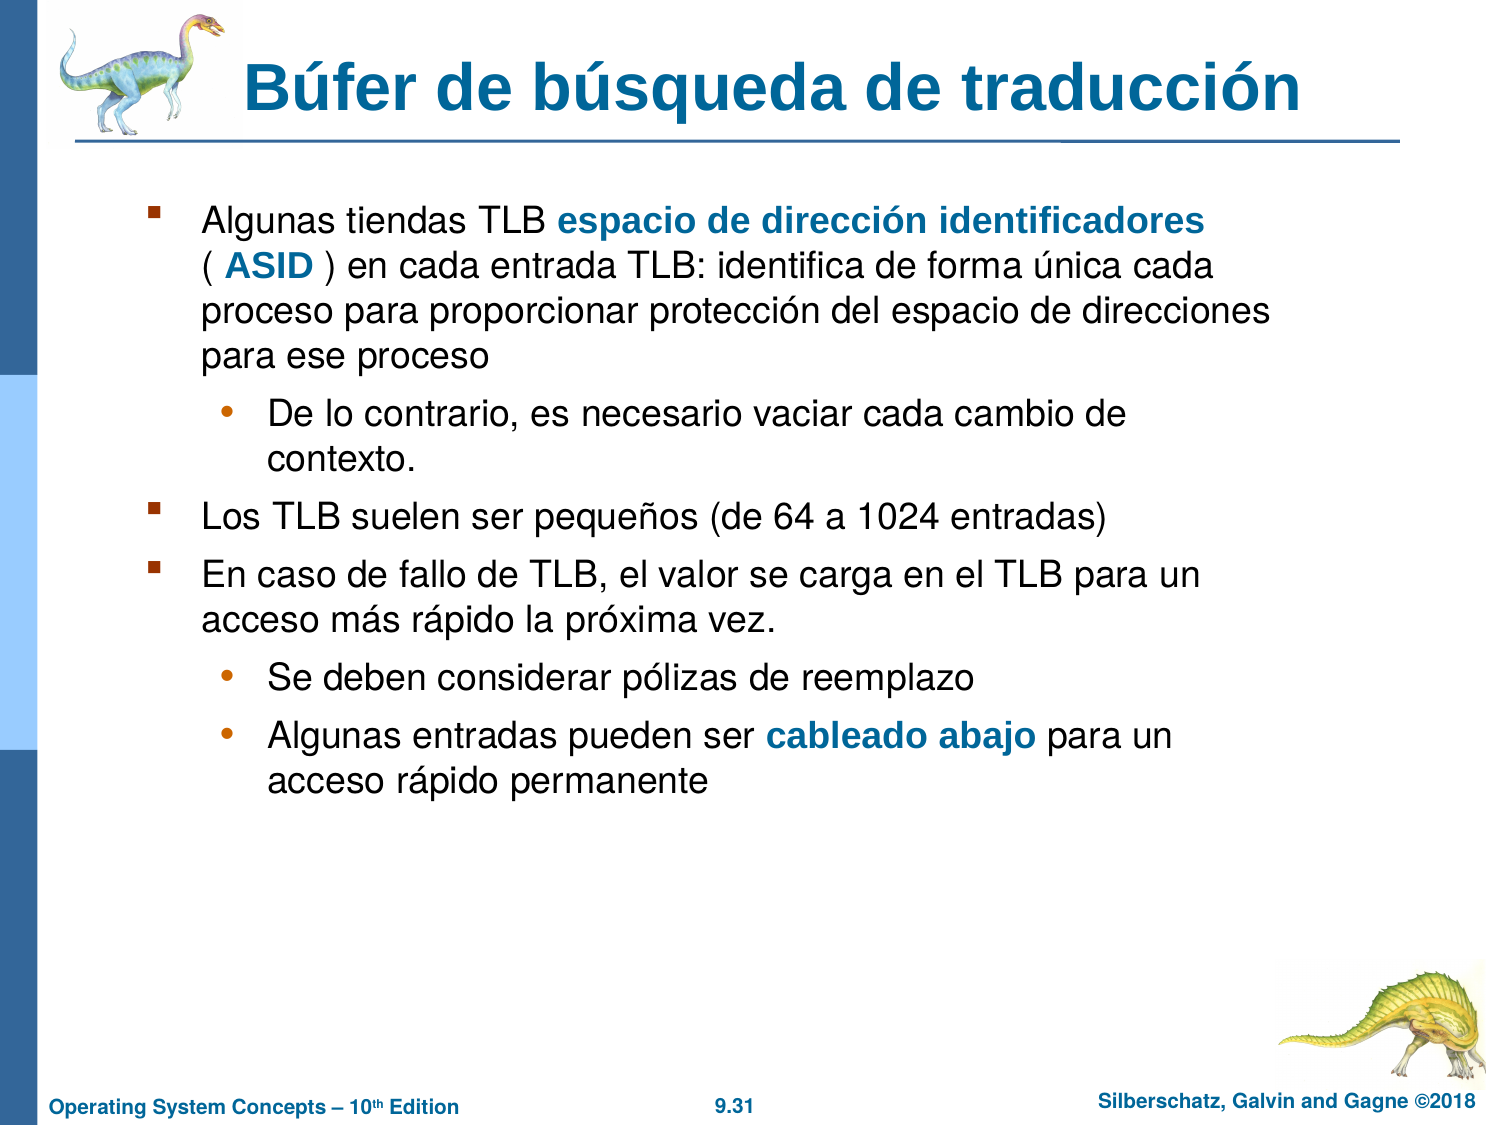

# Búfer de búsqueda de traducción
Algunas tiendas TLB espacio de dirección identificadores ( ASID ) en cada entrada TLB: identifica de forma única cada proceso para proporcionar protección del espacio de direcciones para ese proceso
De lo contrario, es necesario vaciar cada cambio de contexto.
Los TLB suelen ser pequeños (de 64 a 1024 entradas)
En caso de fallo de TLB, el valor se carga en el TLB para un acceso más rápido la próxima vez.
Se deben considerar pólizas de reemplazo
Algunas entradas pueden ser cableado abajo para un acceso rápido permanente